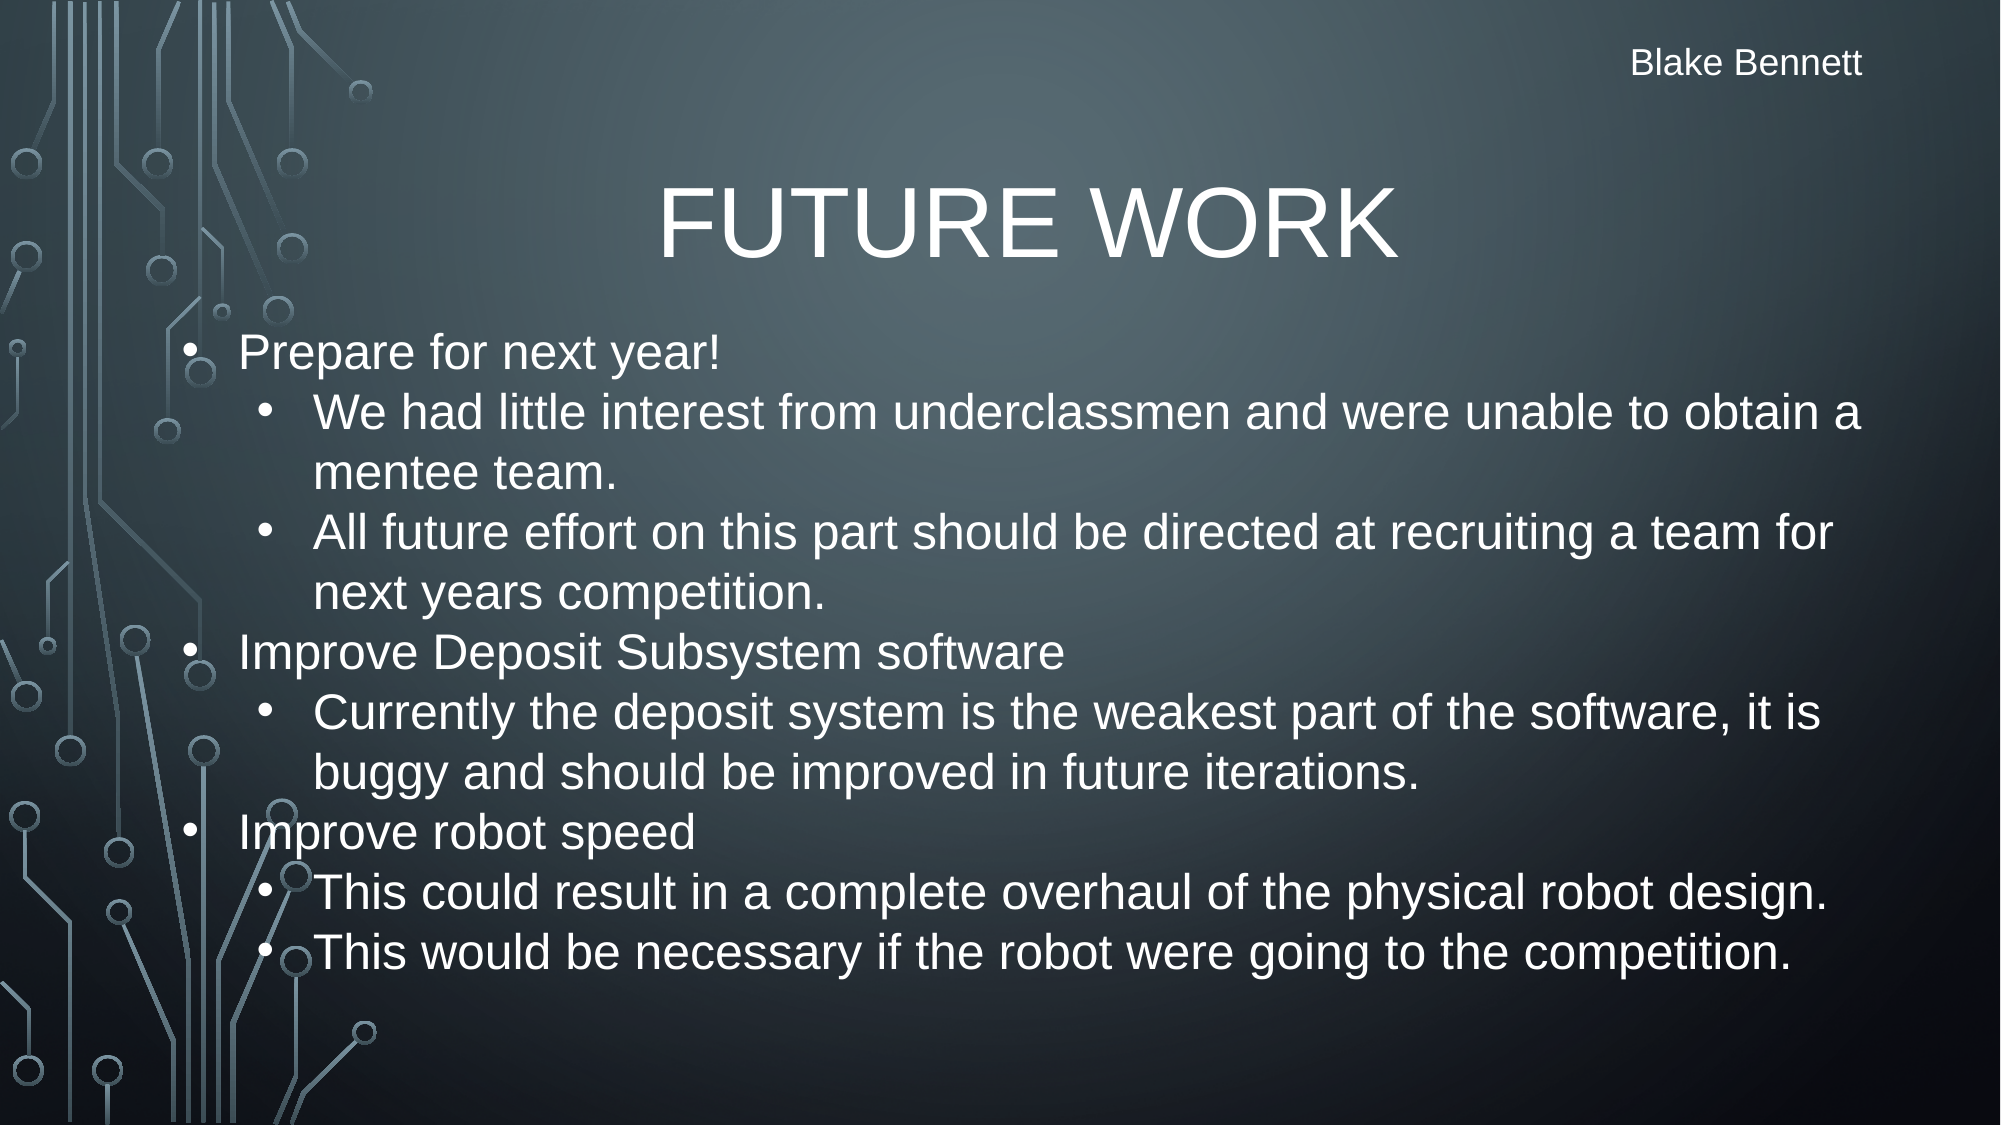

Blake Bennett
# Future work
Prepare for next year!
We had little interest from underclassmen and were unable to obtain a mentee team.
All future effort on this part should be directed at recruiting a team for next years competition.
Improve Deposit Subsystem software
Currently the deposit system is the weakest part of the software, it is buggy and should be improved in future iterations.
Improve robot speed
This could result in a complete overhaul of the physical robot design.
This would be necessary if the robot were going to the competition.